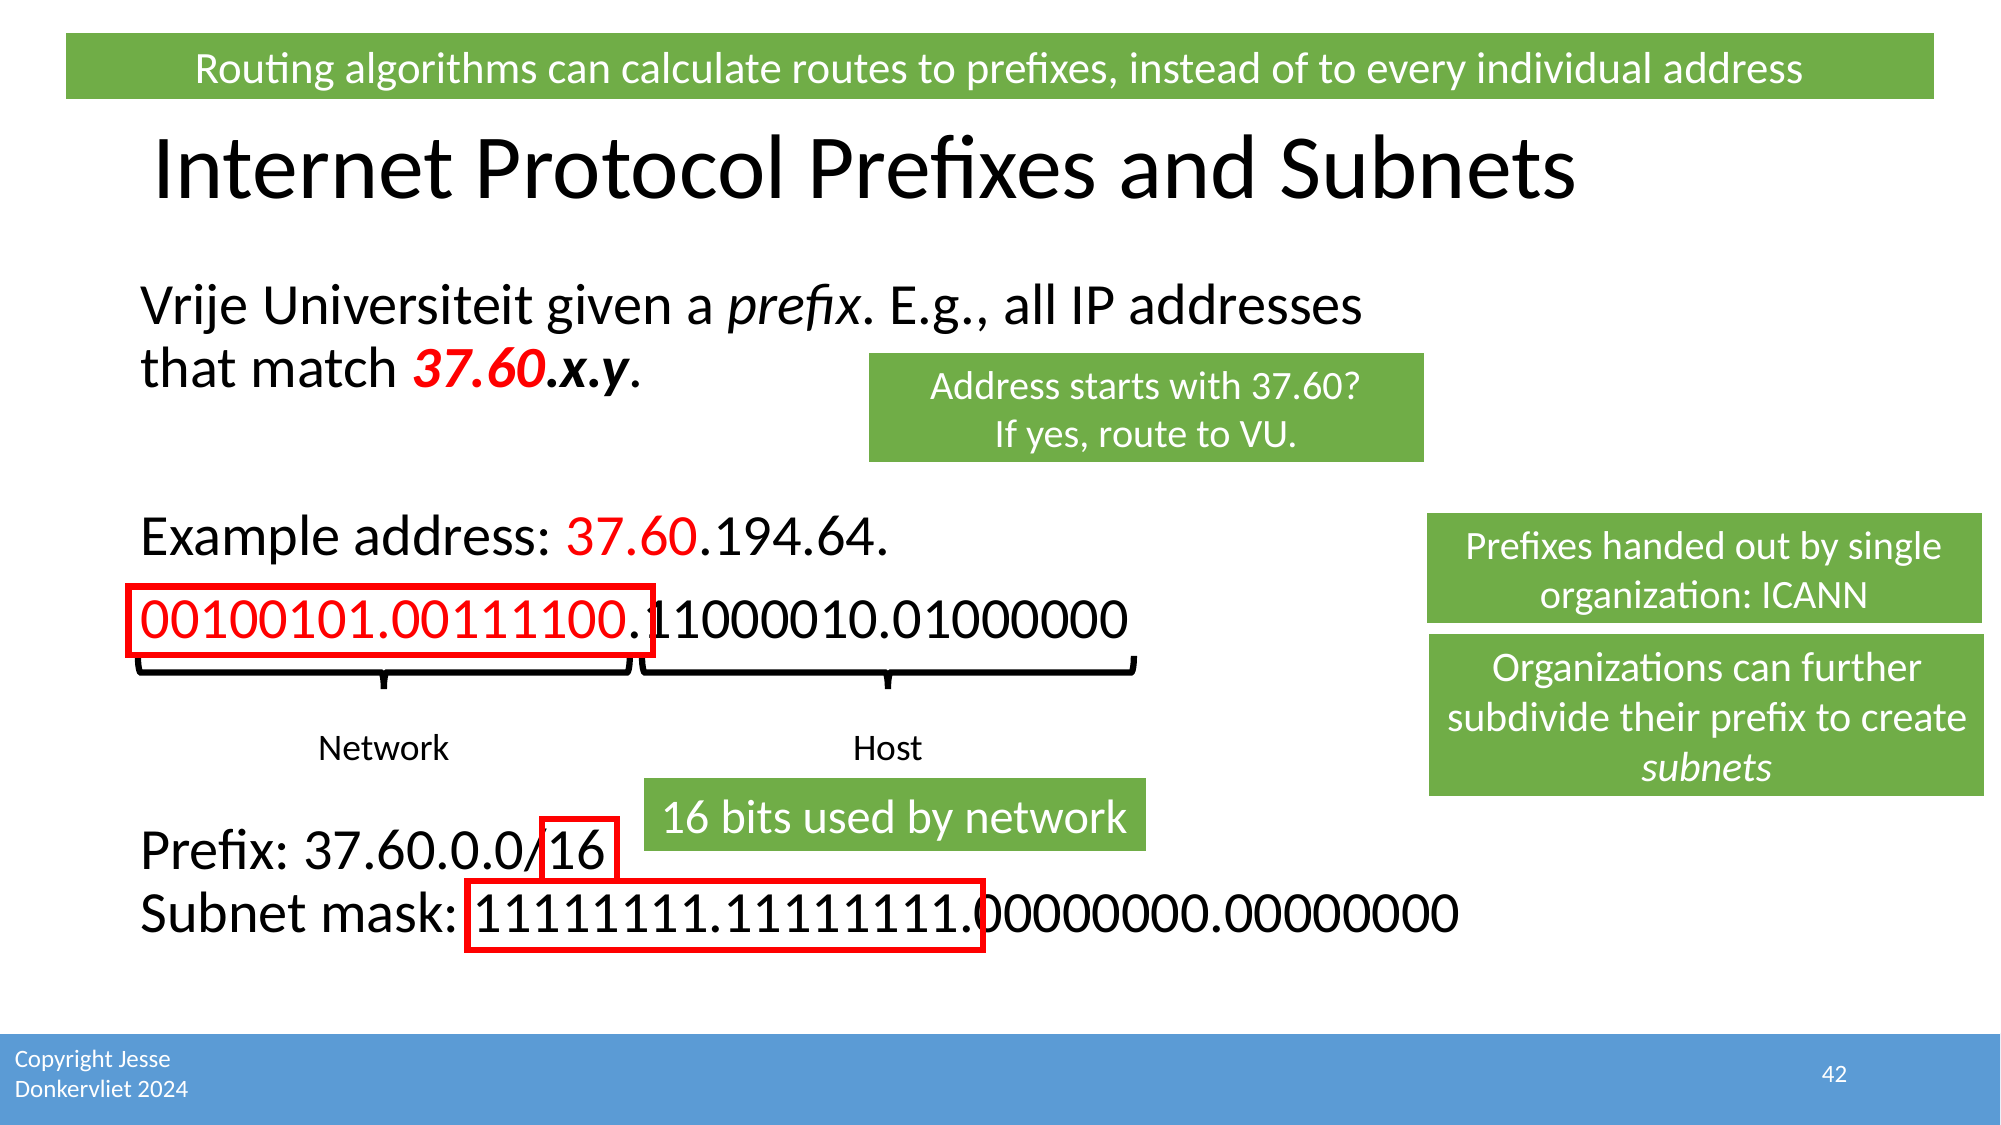

Routing algorithms can calculate routes to prefixes, instead of to every individual address
# Internet Protocol Prefixes and Subnets
Vrije Universiteit given a prefix. E.g., all IP addresses
that match 37.60.x.y.

Example address: 37.60.194.64.
00100101.00111100.11000010.01000000

Prefix: 37.60.0.0/16
Subnet mask: 11111111.11111111.00000000.00000000

Address starts with 37.60?
If yes, route to VU.

Prefixes handed out by single organization: ICANN

Organizations can further subdivide their prefix to create subnets
Network
Host
16 bits used by network

42